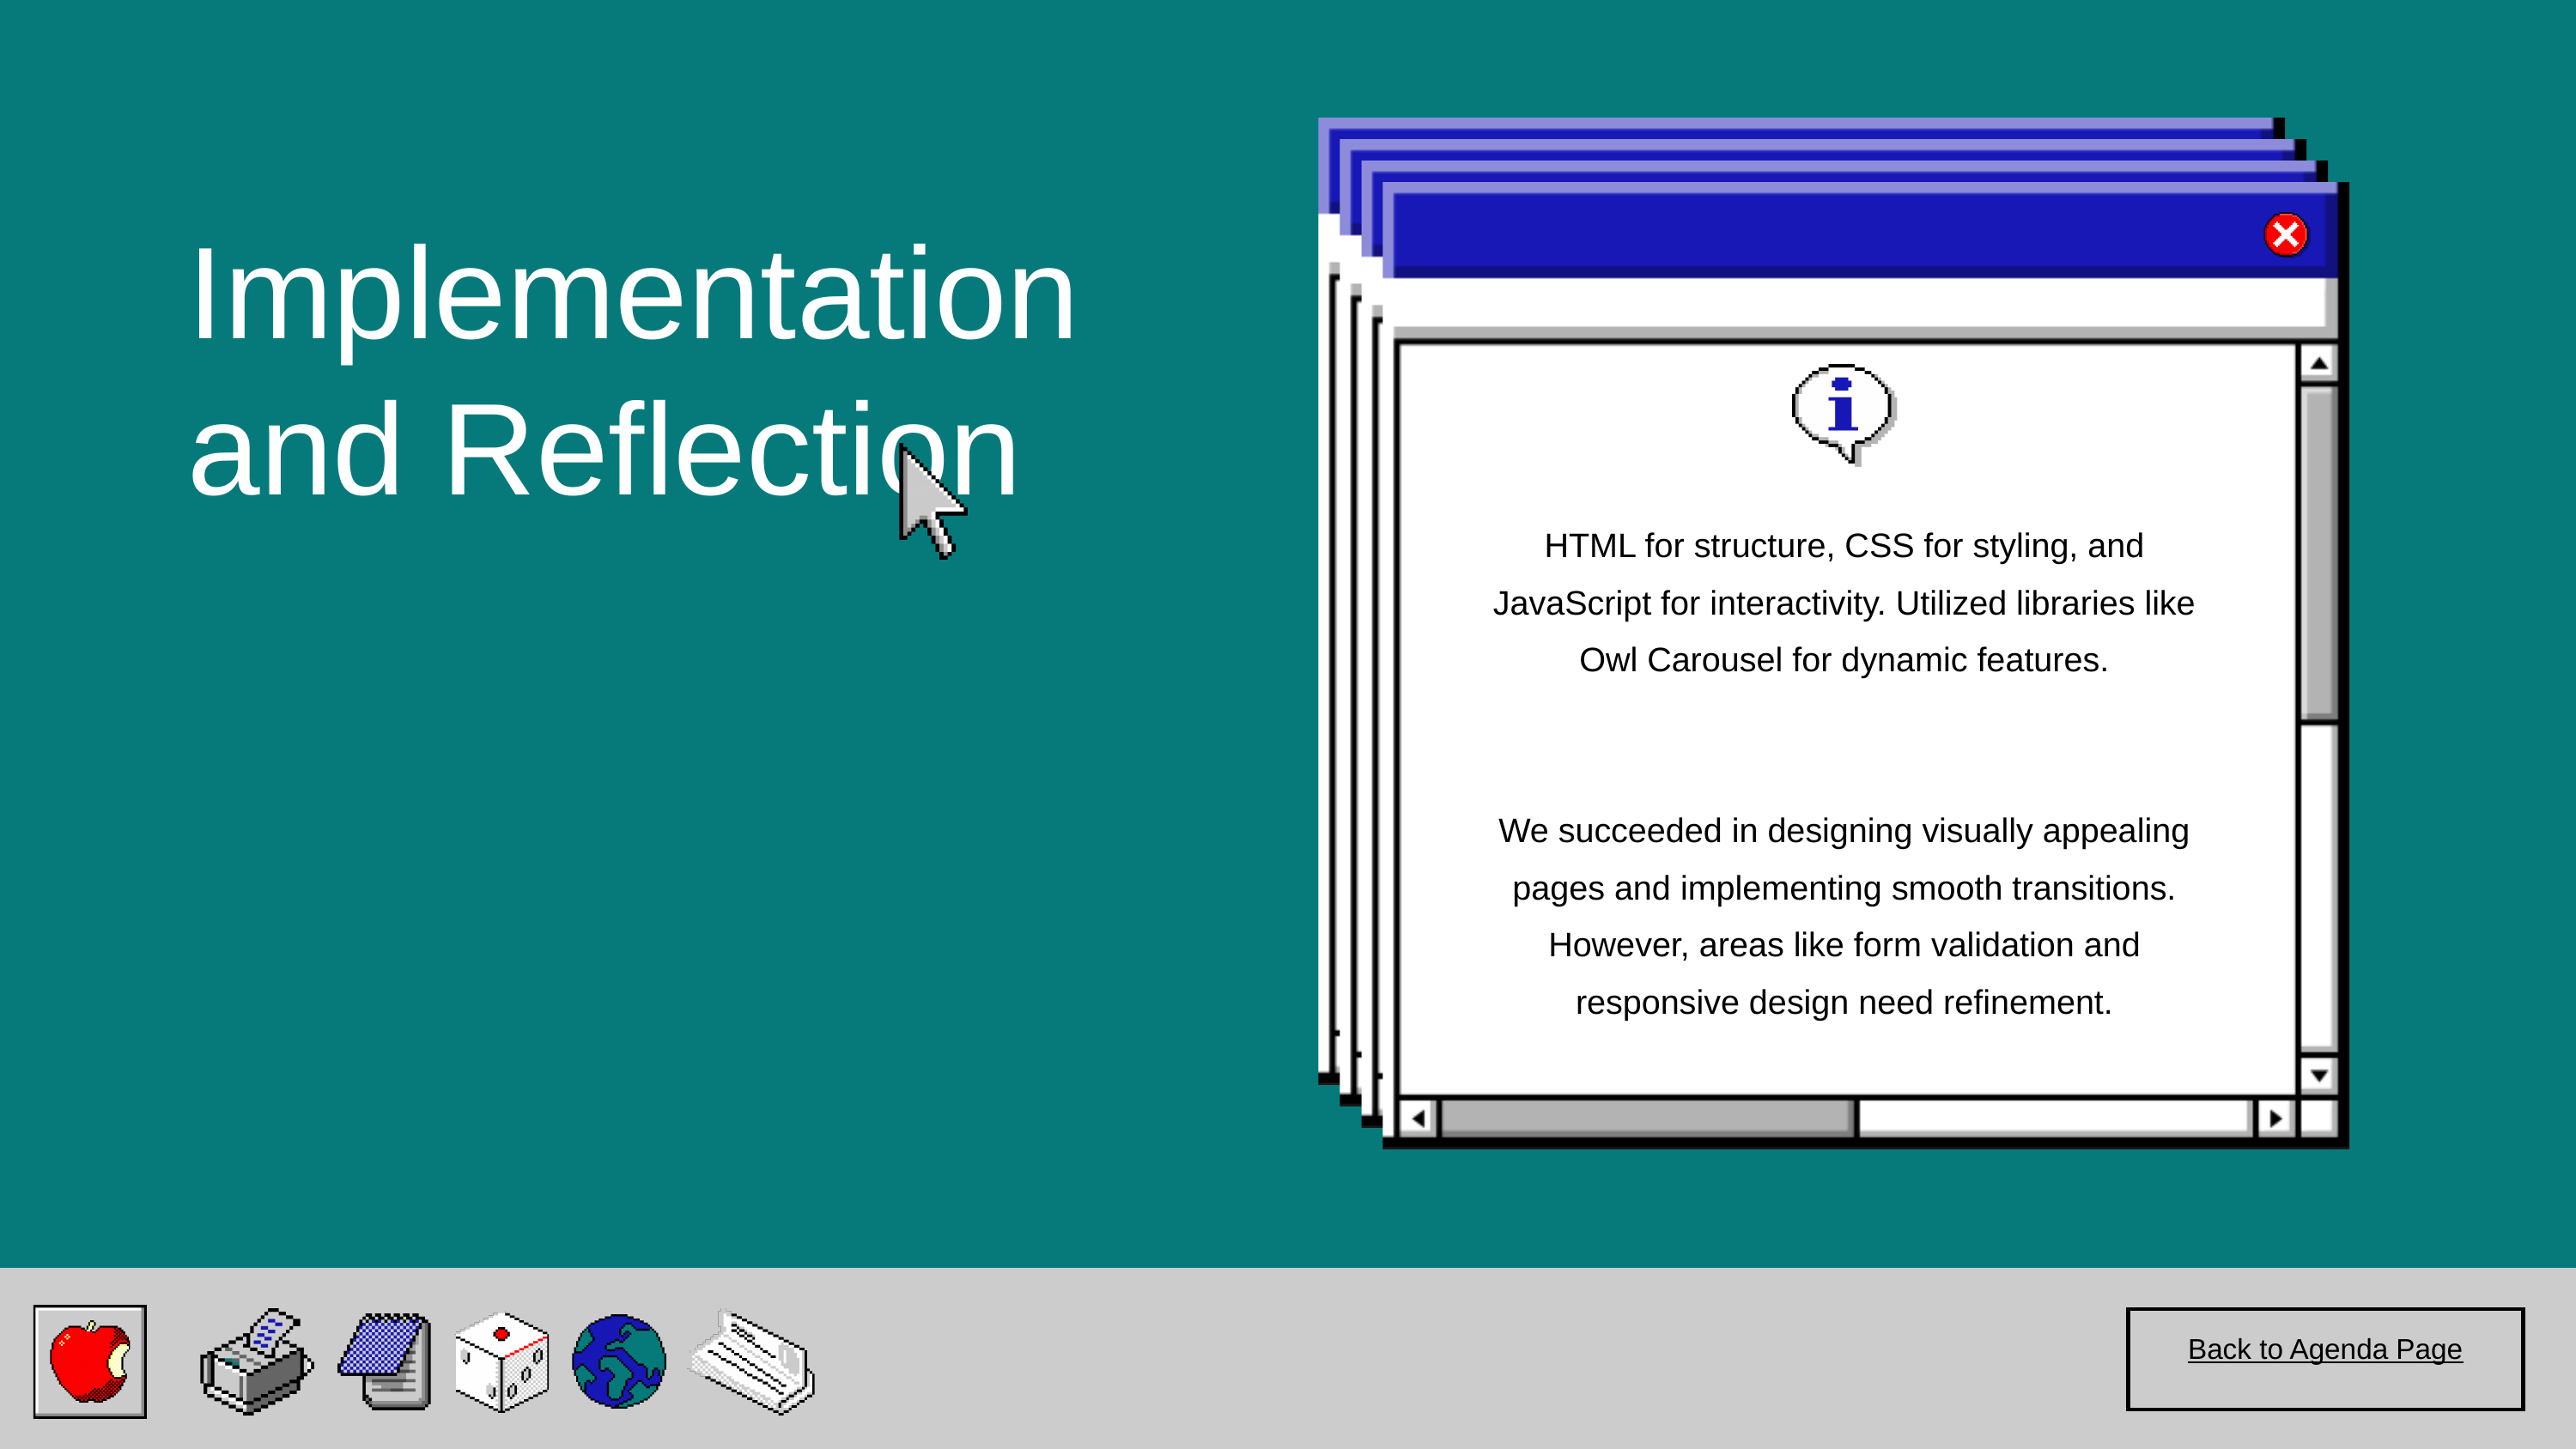

Implementation
and Reflection

HTML for structure, CSS for styling, and JavaScript for interactivity. Utilized libraries like Owl Carousel for dynamic features.

We succeeded in designing visually appealing pages and implementing smooth transitions. However, areas like form validation and responsive design need refinement.

Back to Agenda Page